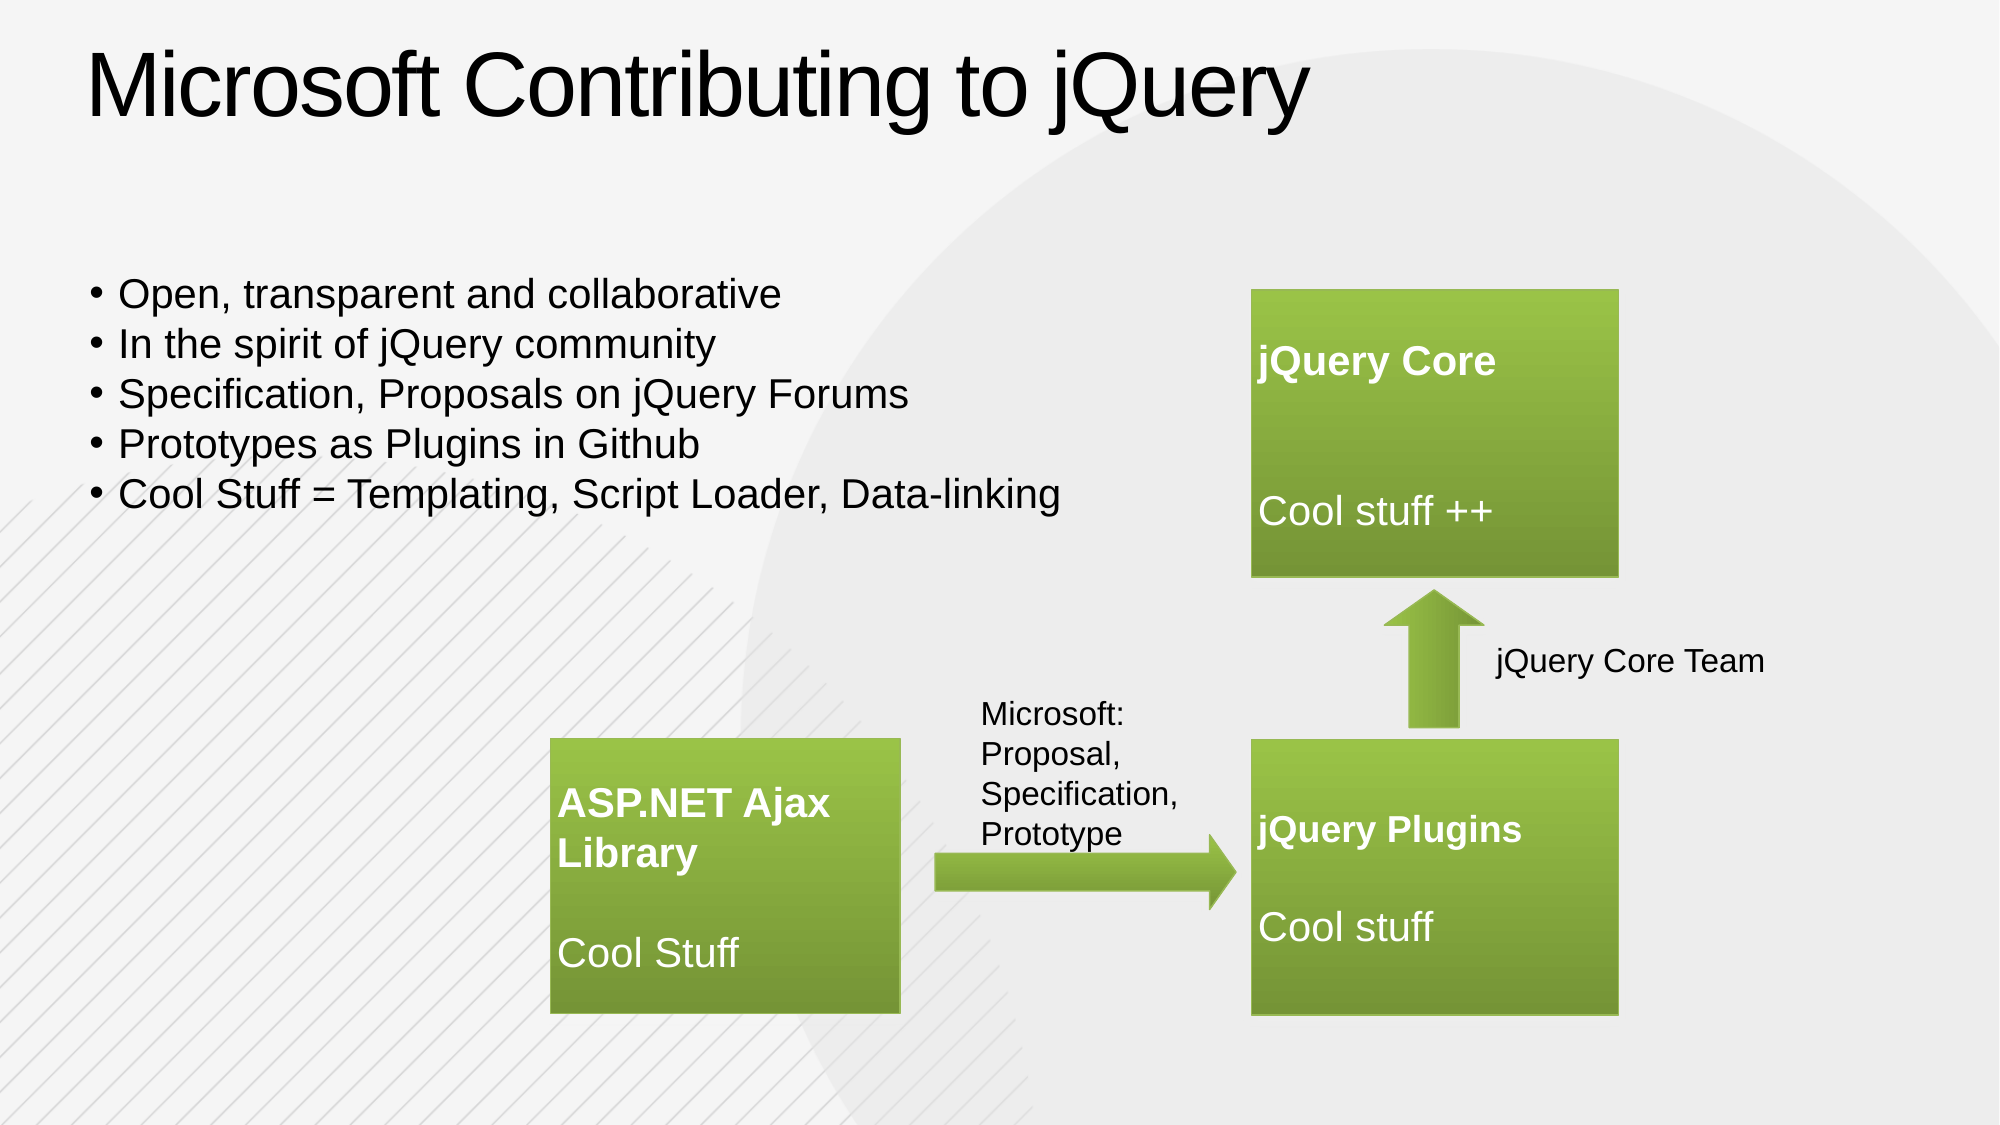

# Microsoft Contributing to jQuery
Open, transparent and collaborative
In the spirit of jQuery community
Specification, Proposals on jQuery Forums
Prototypes as Plugins in Github
Cool Stuff = Templating, Script Loader, Data-linking

jQuery Core

Cool stuff ++

jQuery Core Team
Microsoft:
Proposal, Specification,
Prototype

ASP.NET Ajax Library

Cool Stuff

jQuery Plugins

Cool stuff